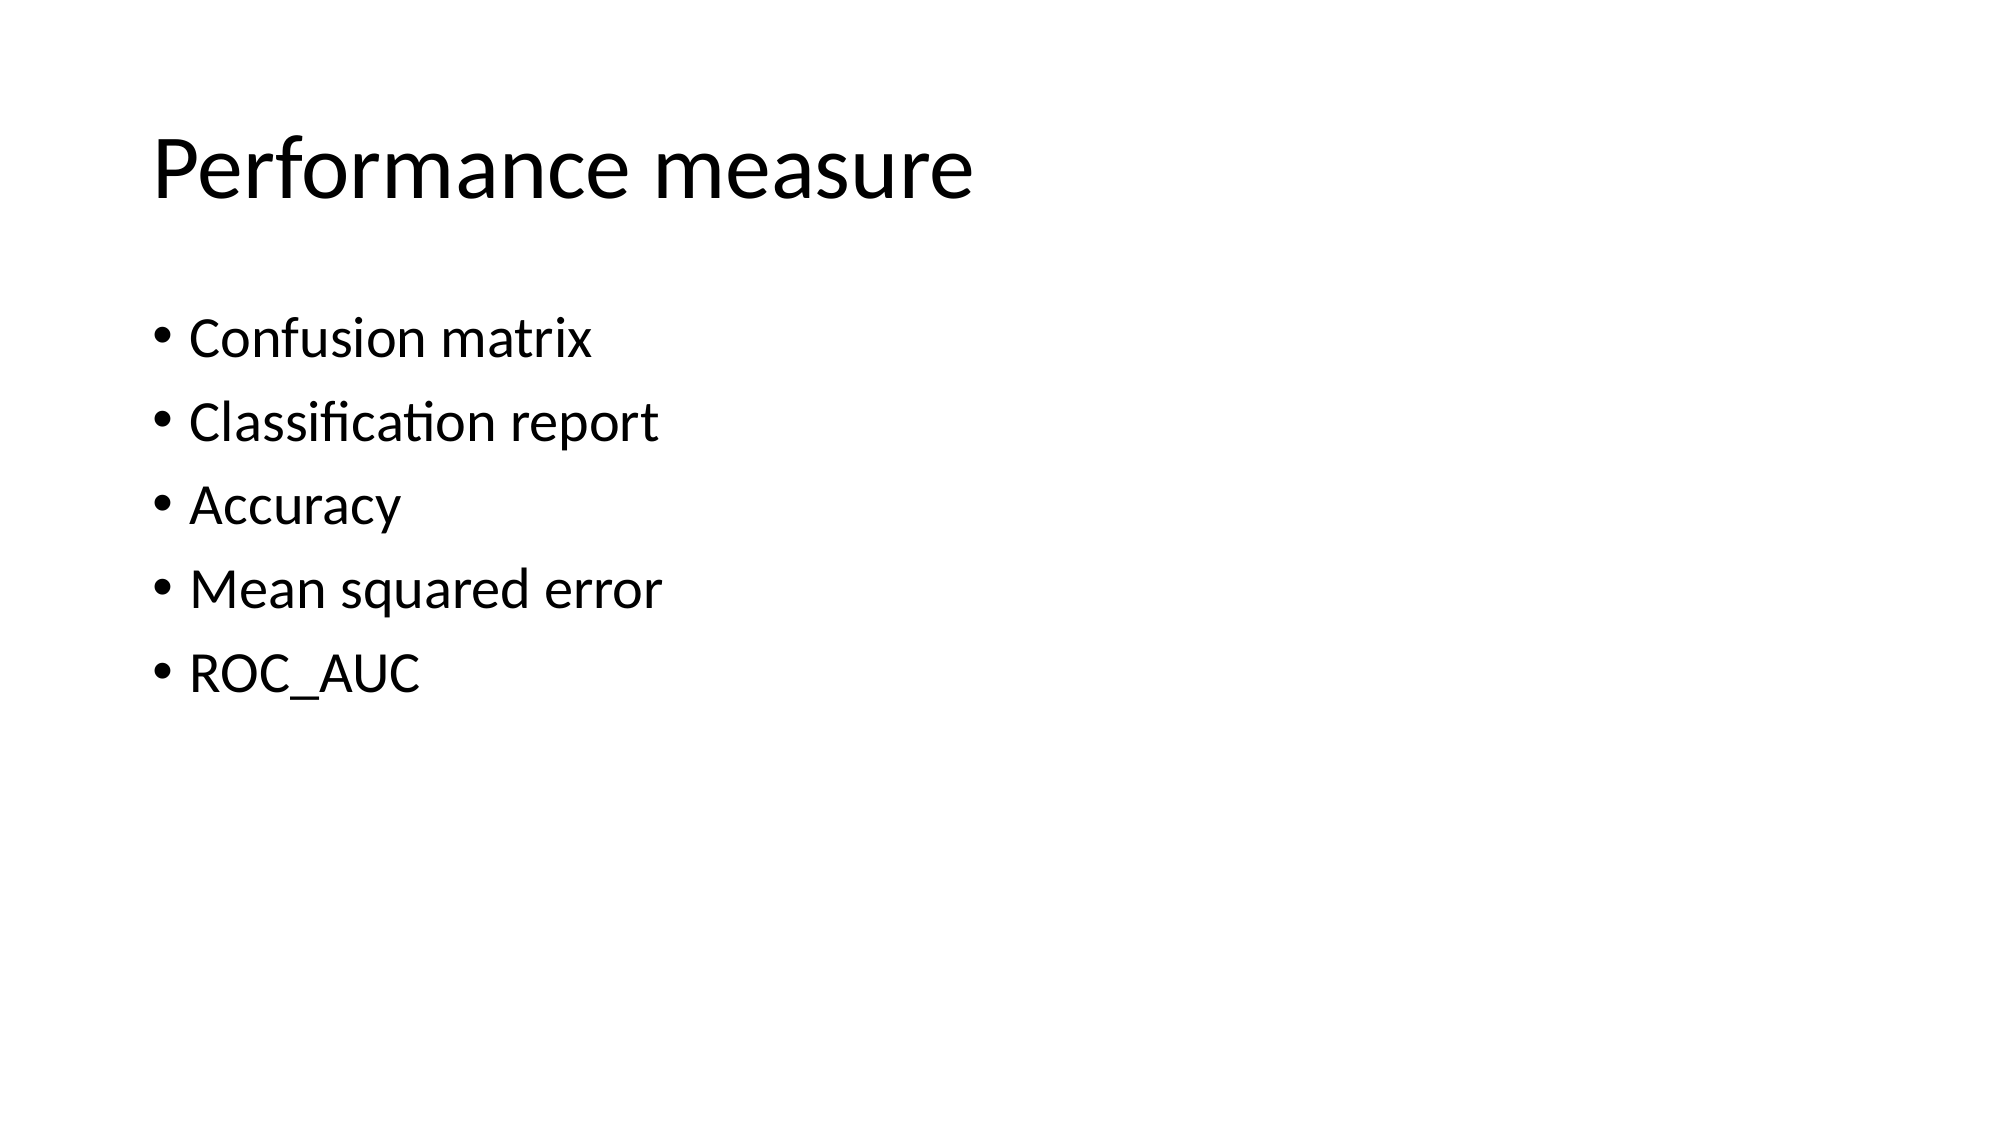

# Performance measure
Confusion matrix
Classification report
Accuracy
Mean squared error
ROC_AUC